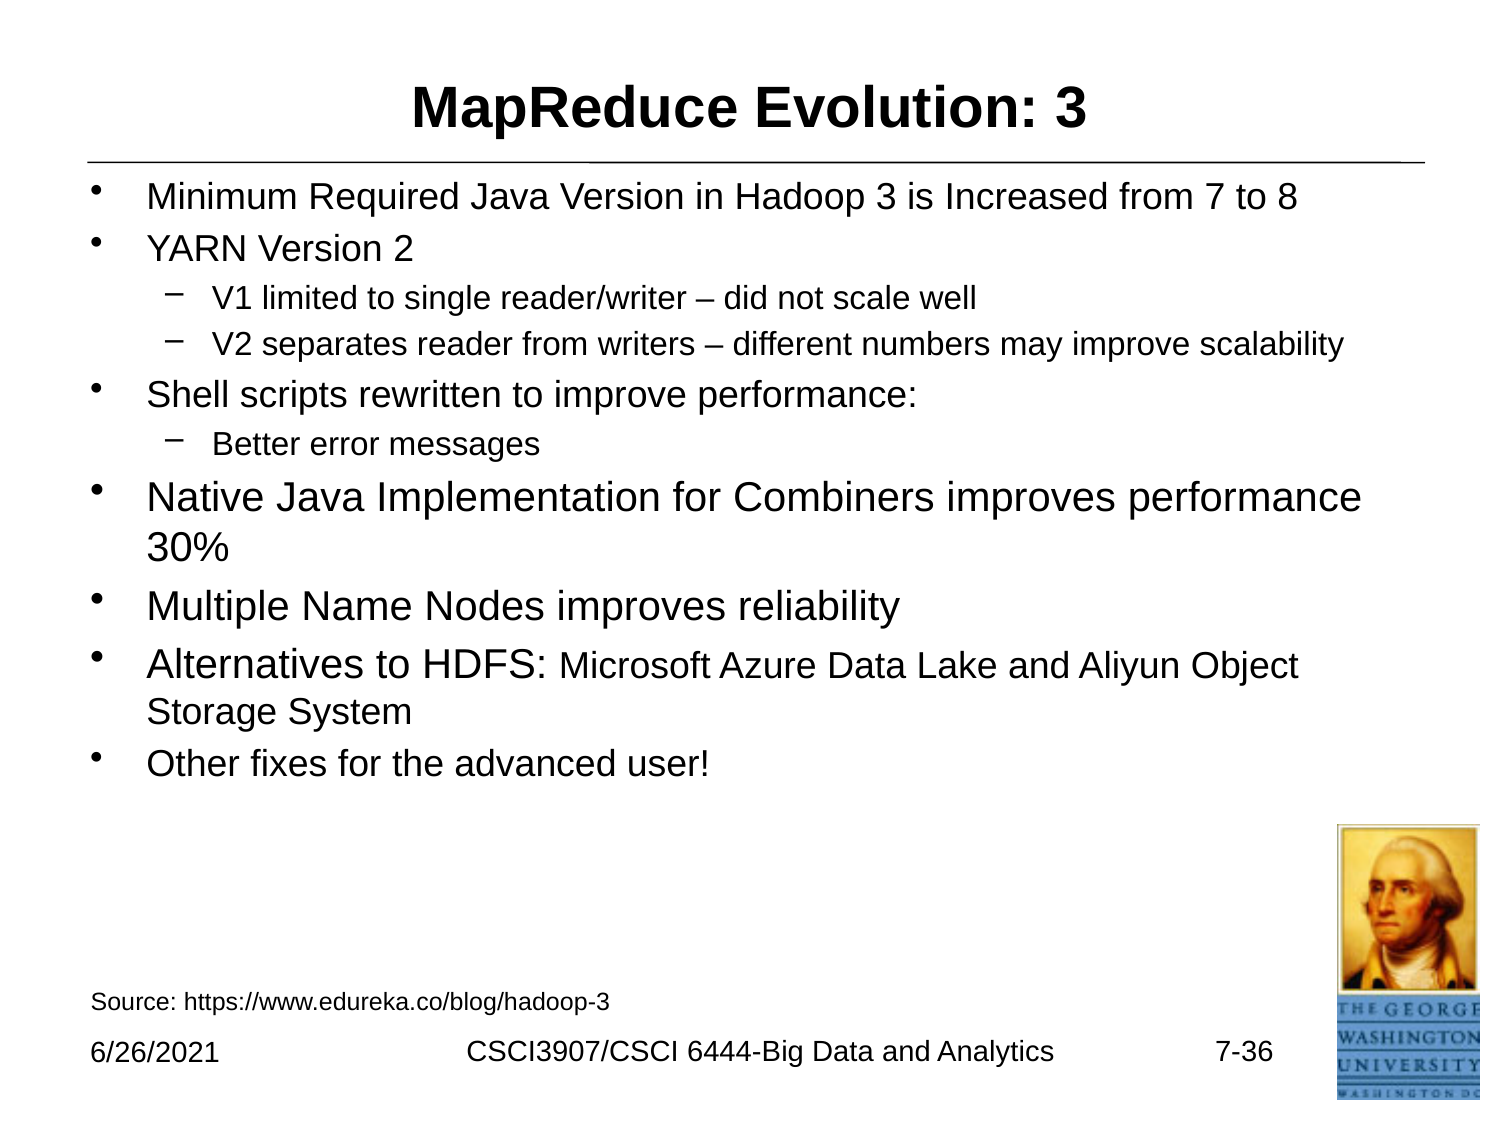

# MapReduce Evolution: 3
Minimum Required Java Version in Hadoop 3 is Increased from 7 to 8
YARN Version 2
V1 limited to single reader/writer – did not scale well
V2 separates reader from writers – different numbers may improve scalability
Shell scripts rewritten to improve performance:
Better error messages
Native Java Implementation for Combiners improves performance 30%
Multiple Name Nodes improves reliability
Alternatives to HDFS: Microsoft Azure Data Lake and Aliyun Object Storage System
Other fixes for the advanced user!

Source: https://www.edureka.co/blog/hadoop-3
CSCI3907/CSCI 6444-Big Data and Analytics
7-36
6/26/2021